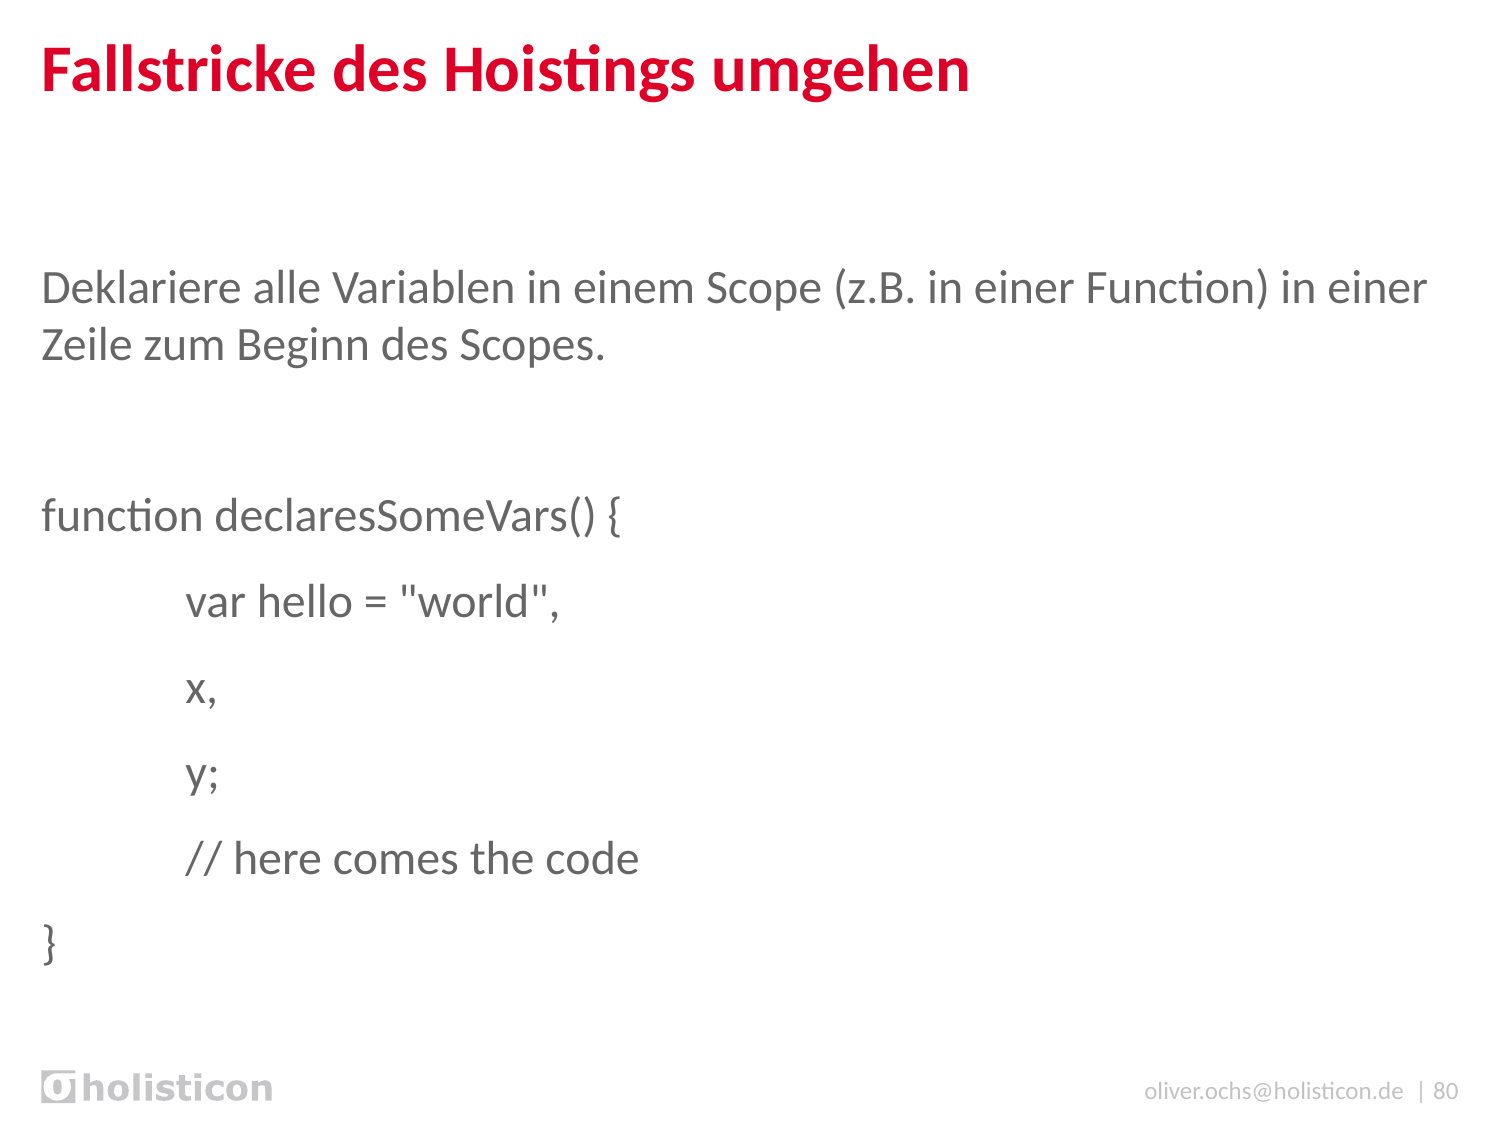

# Fallstricke des Hoistings umgehen
Deklariere alle Variablen in einem Scope (z.B. in einer Function) in einer Zeile zum Beginn des Scopes.

function declaresSomeVars() {
	var hello = "world",
	x,
	y;
	// here comes the code
}